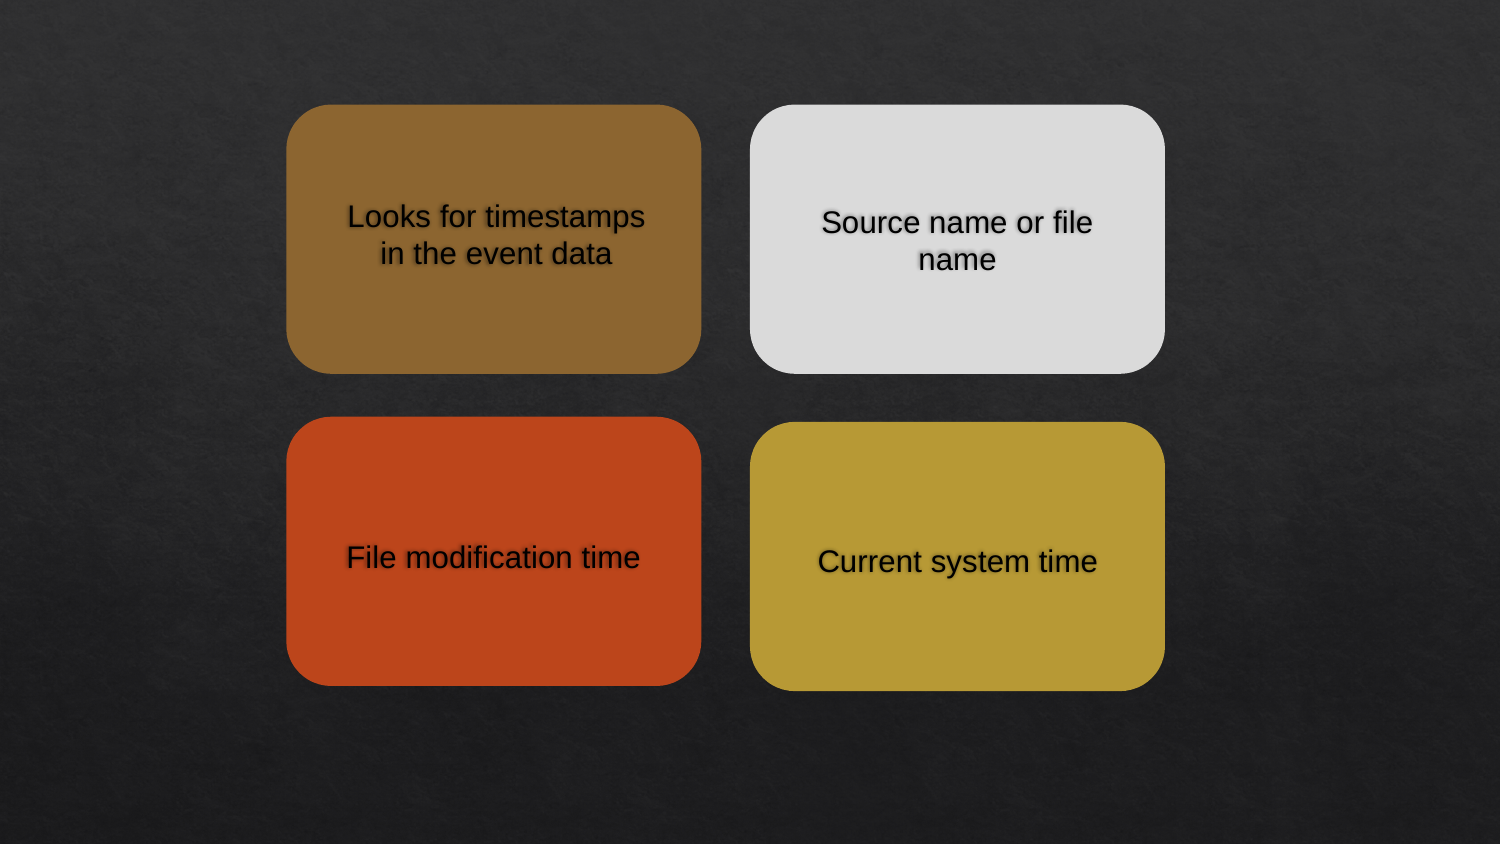

Looks for timestamps in the event data
Source name or file name
File modification time
Current system time